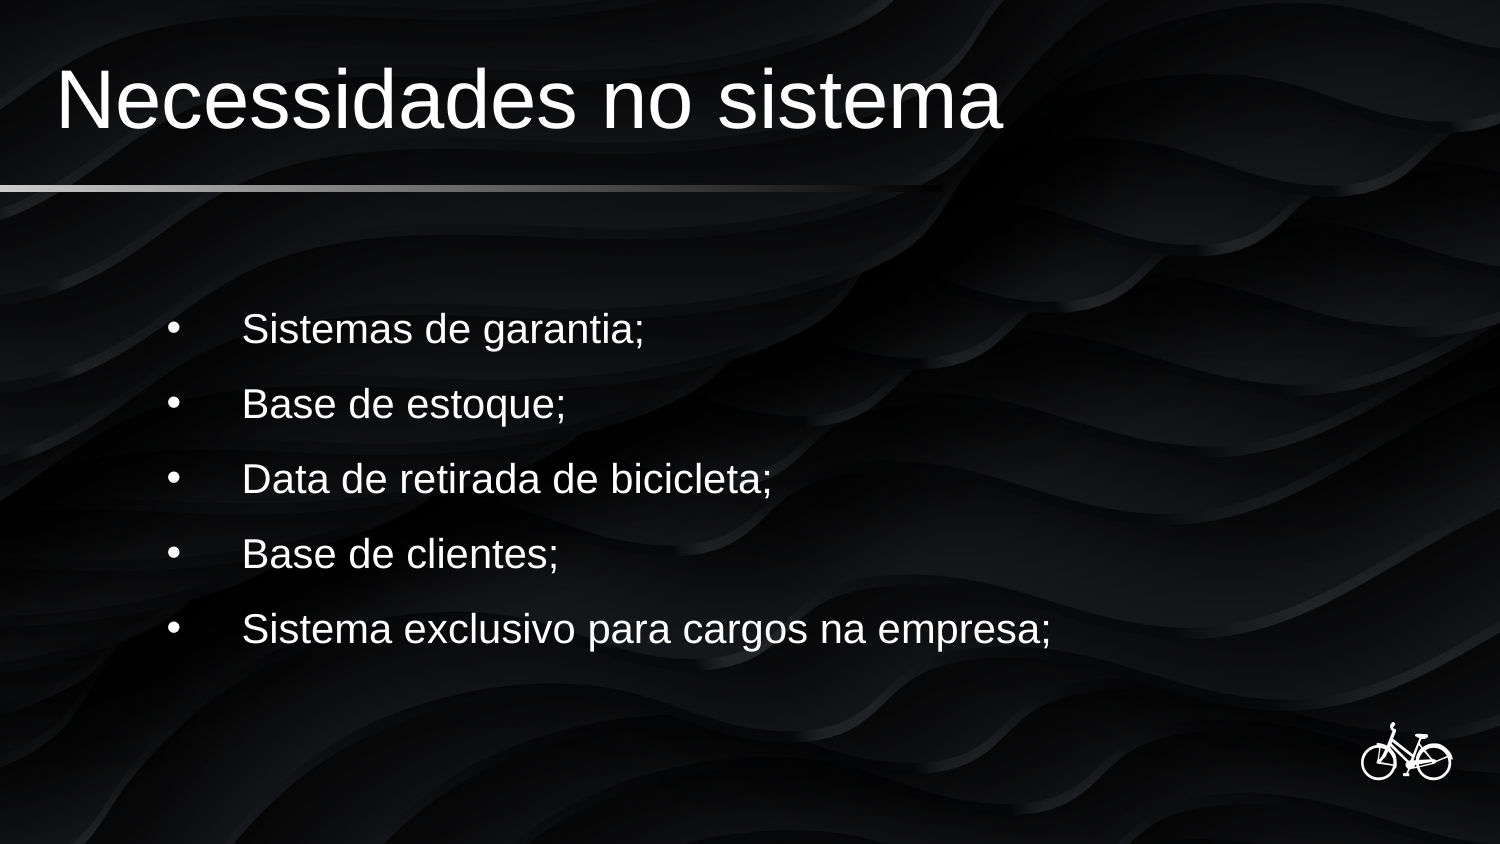

Necessidades no sistema
Sistemas de garantia;
Base de estoque;
Data de retirada de bicicleta;
Base de clientes;
Sistema exclusivo para cargos na empresa;

🚲